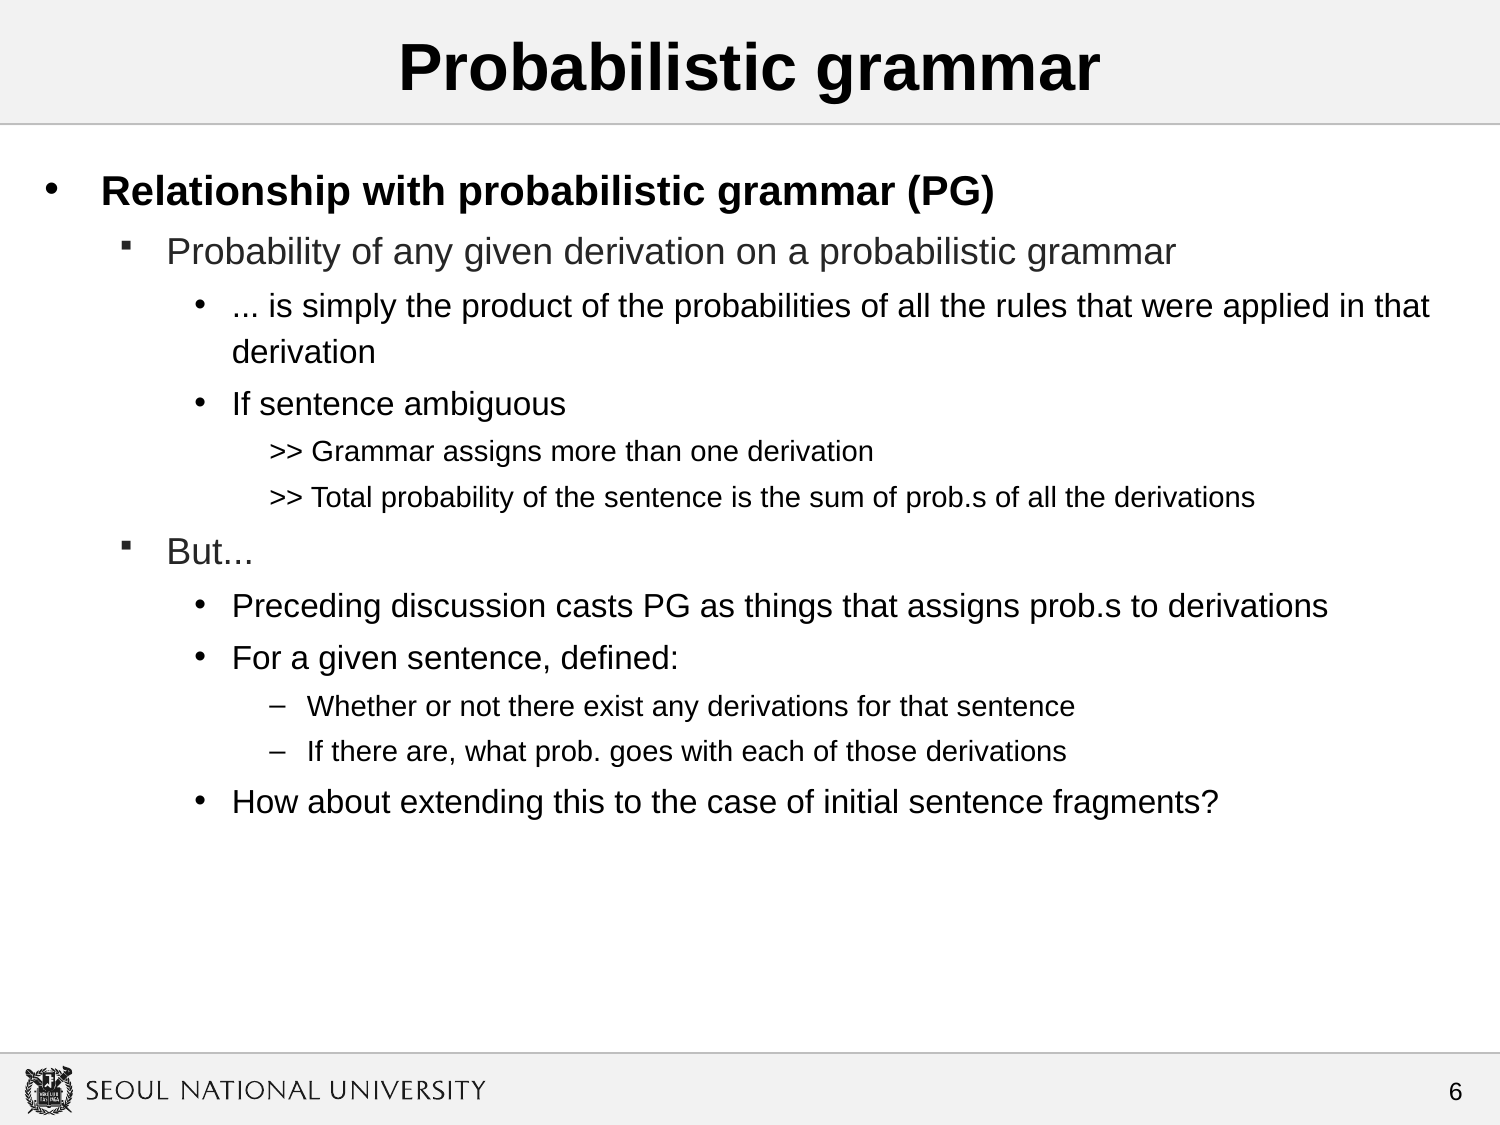

# Probabilistic grammar
Relationship with probabilistic grammar (PG)
Probability of any given derivation on a probabilistic grammar
... is simply the product of the probabilities of all the rules that were applied in that derivation
If sentence ambiguous
>> Grammar assigns more than one derivation
>> Total probability of the sentence is the sum of prob.s of all the derivations
But...
Preceding discussion casts PG as things that assigns prob.s to derivations
For a given sentence, defined:
Whether or not there exist any derivations for that sentence
If there are, what prob. goes with each of those derivations
How about extending this to the case of initial sentence fragments?

6